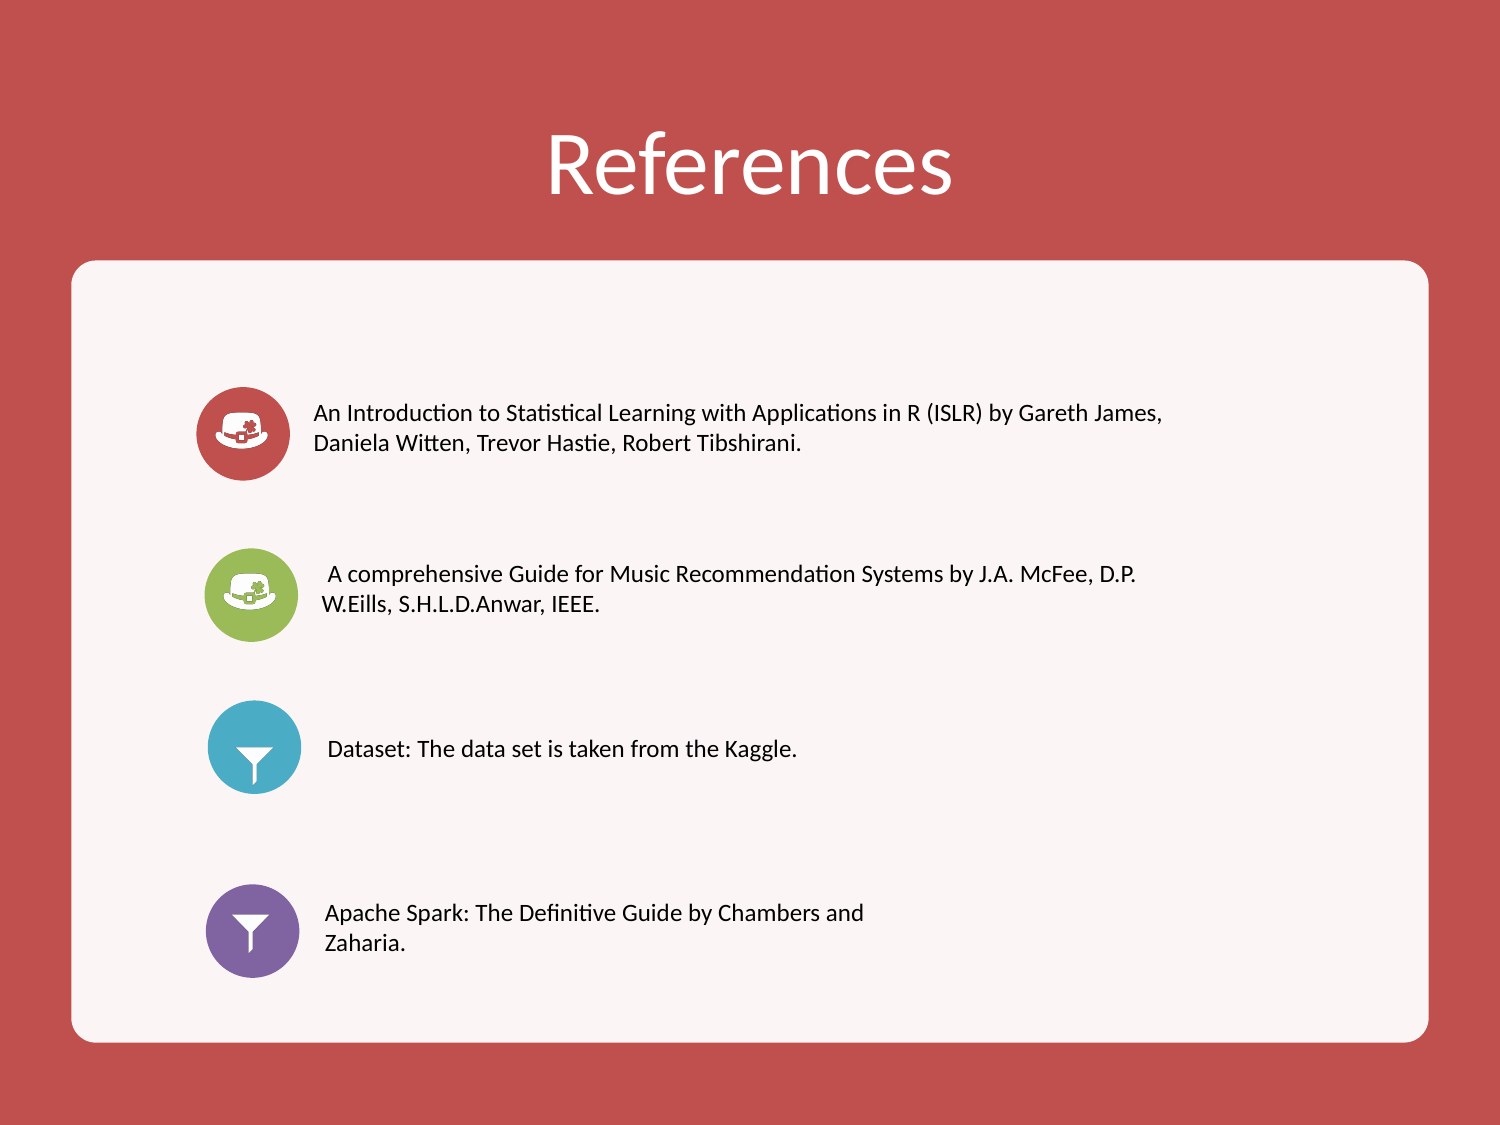

# References

An Introduction to Statistical Learning with Applications in R (ISLR) by Gareth James, Daniela Witten, Trevor Hastie, Robert Tibshirani.
 A comprehensive Guide for Music Recommendation Systems by J.A. McFee, D.P. W.Eills, S.H.L.D.Anwar, IEEE.
Apache Spark: The Definitive Guide by Chambers and Zaharia.
Dataset: The data set is taken from the Kaggle.